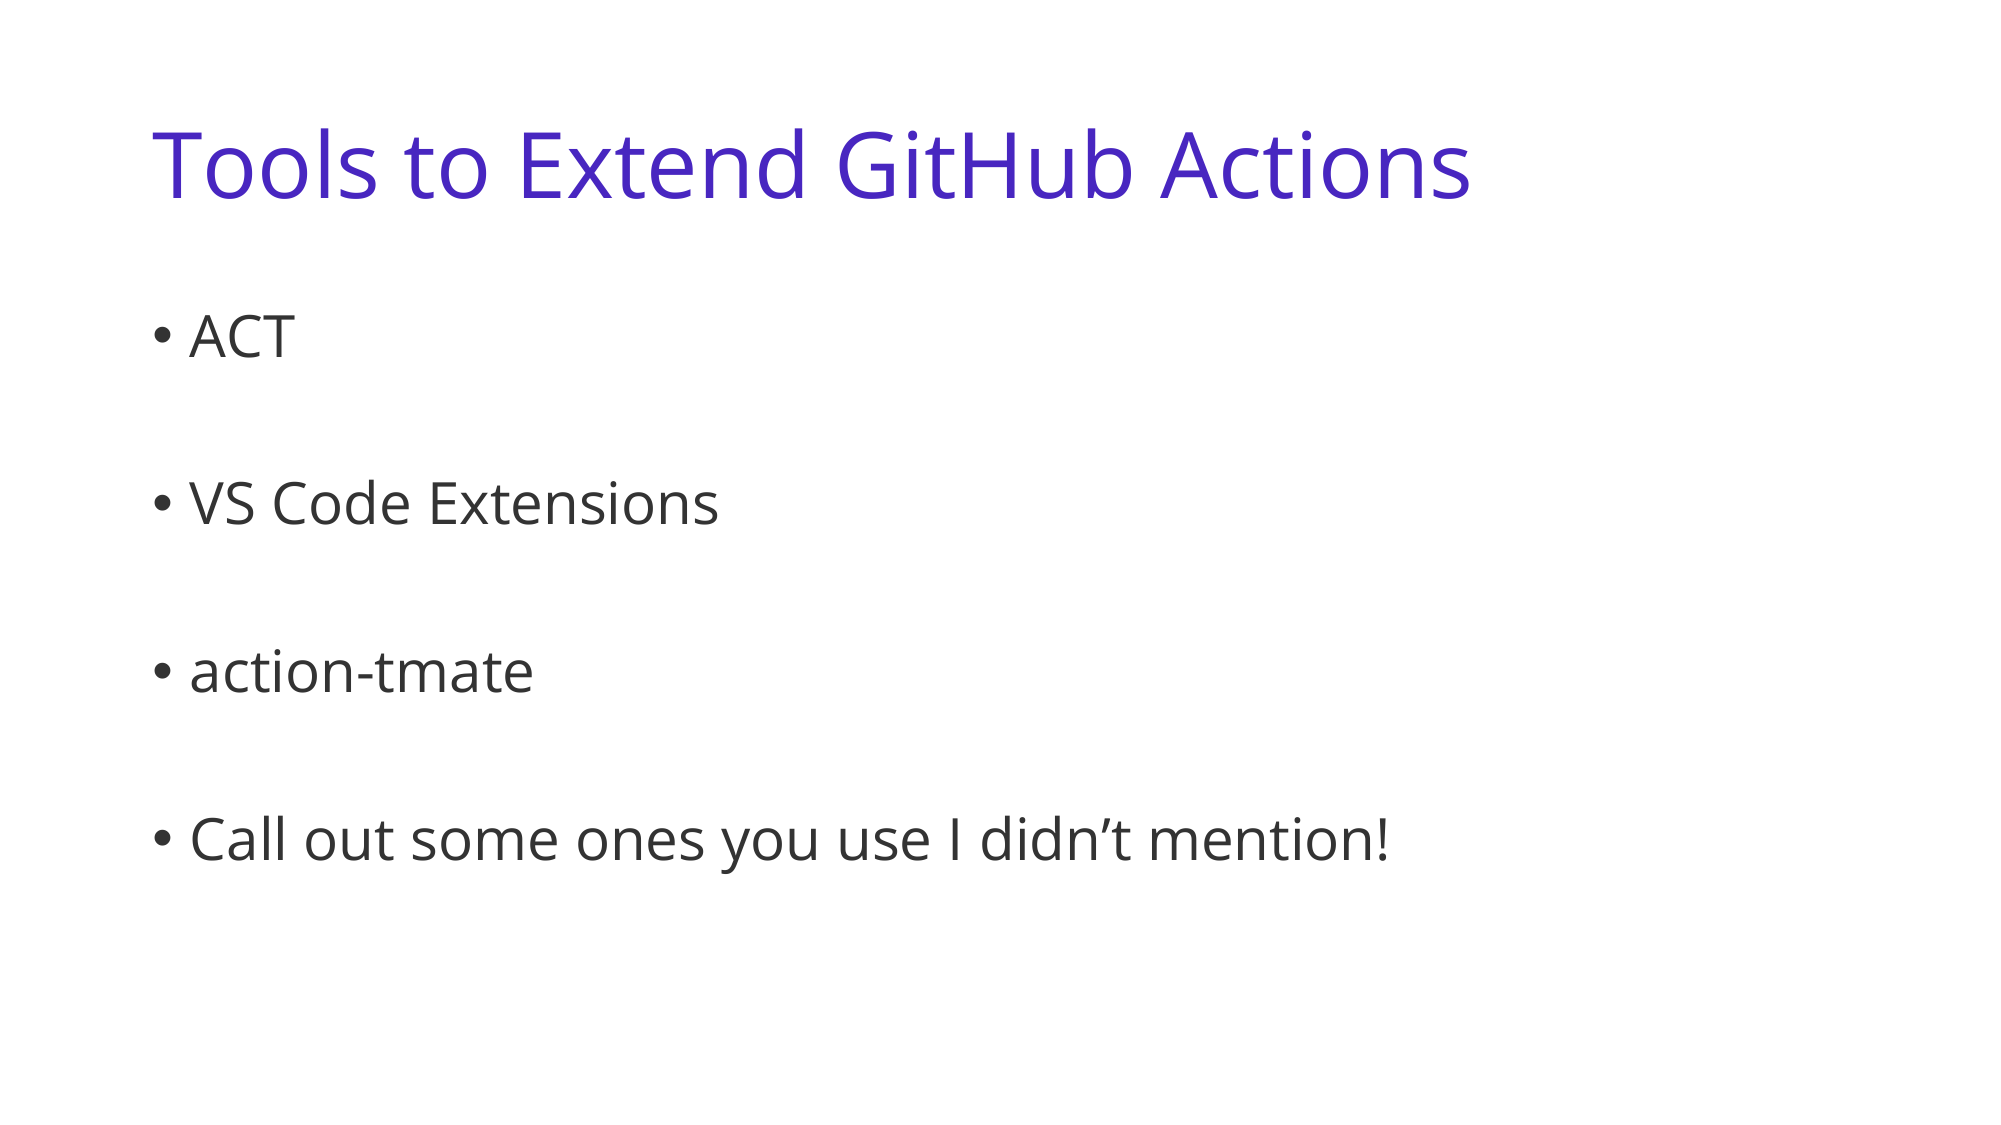

# Tools to Extend GitHub Actions
ACT

VS Code Extensions

action-tmate

Call out some ones you use I didn’t mention!